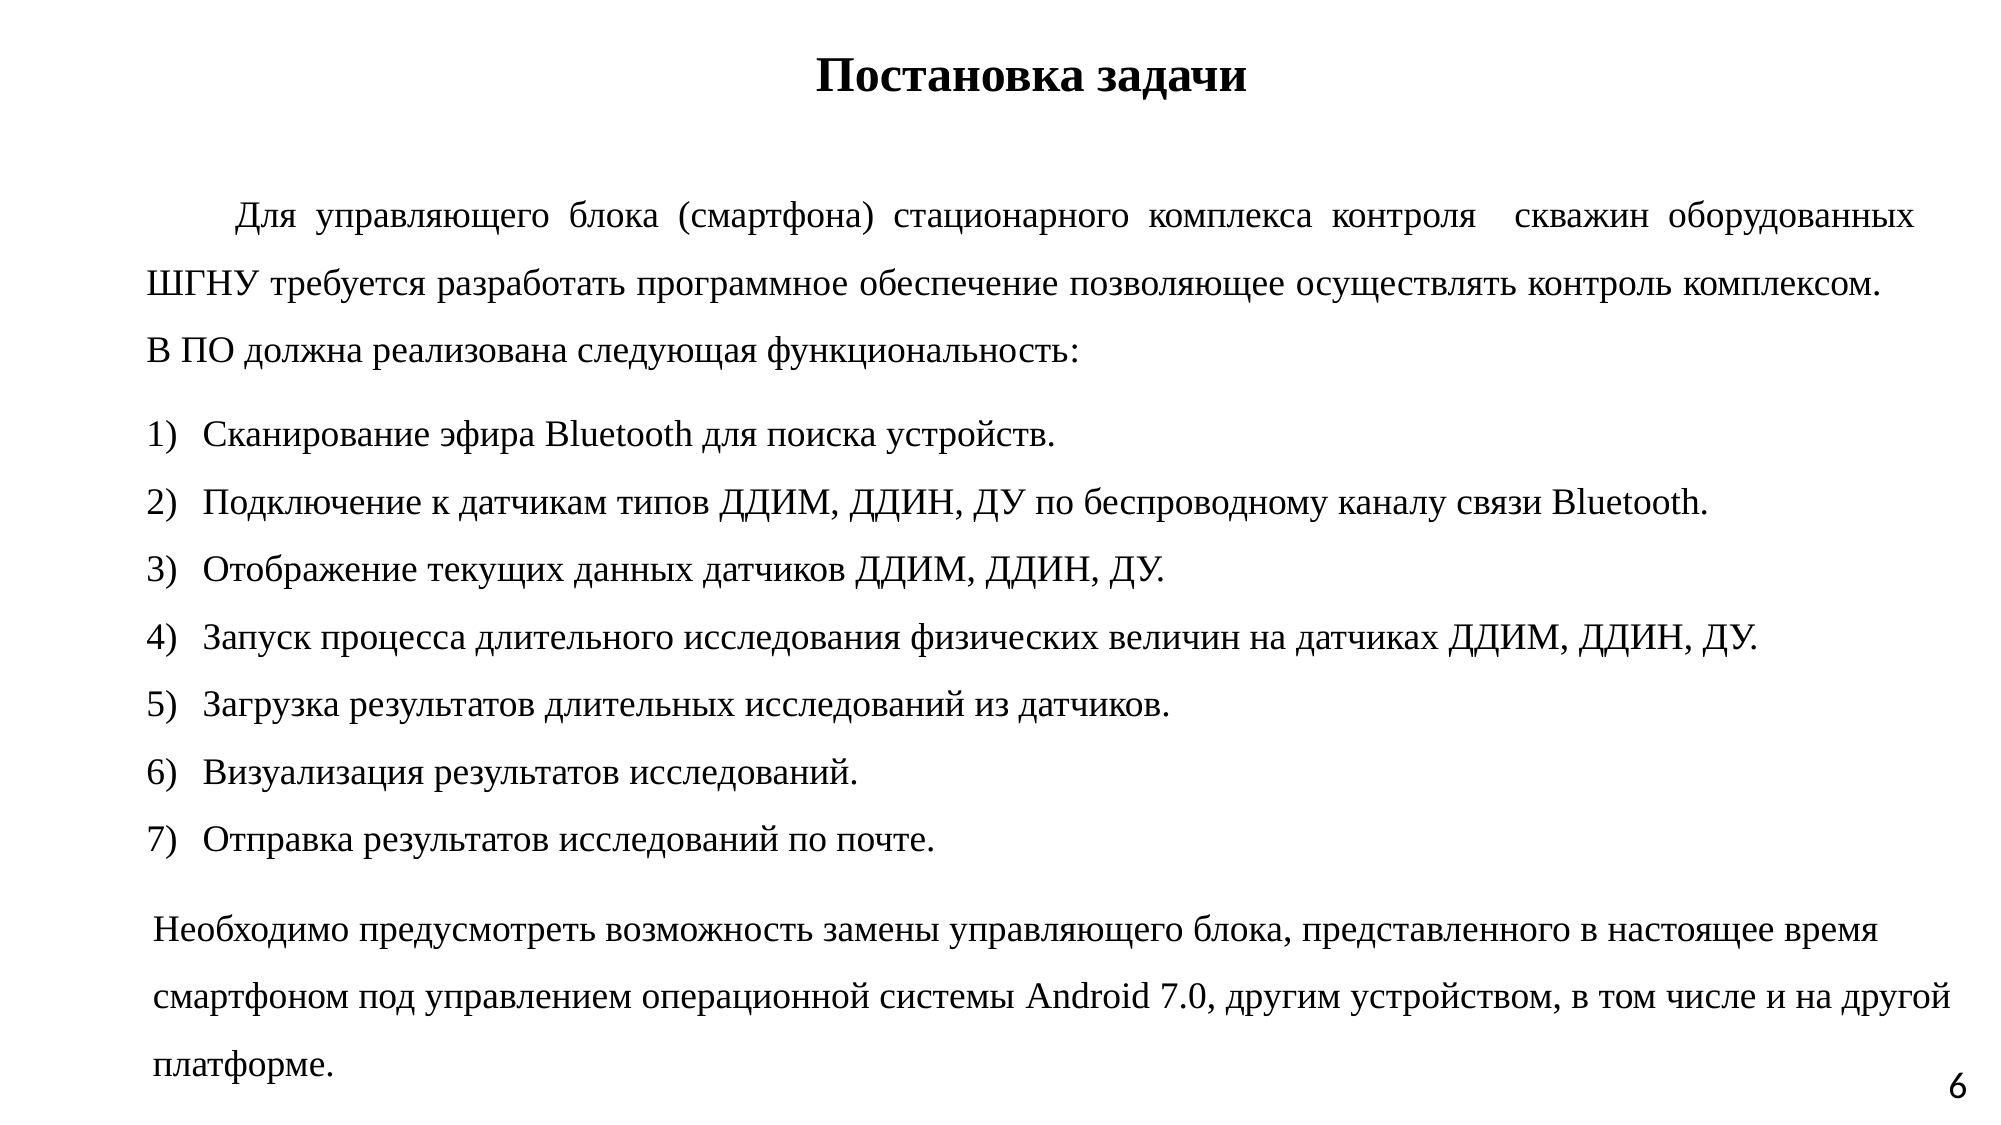

Постановка задачи
Для управляющего блока (смартфона) стационарного комплекса контроля  скважин оборудованных ШГНУ требуется разработать программное обеспечение позволяющее осуществлять контроль комплексом.    В ПО должна реализована следующая функциональность:
Сканирование эфира Bluetooth для поиска устройств.
Подключение к датчикам типов ДДИМ, ДДИН, ДУ по беспроводному каналу связи Bluetooth.
Отображение текущих данных датчиков ДДИМ, ДДИН, ДУ.
Запуск процесса длительного исследования физических величин на датчиках ДДИМ, ДДИН, ДУ.
Загрузка результатов длительных исследований из датчиков.
Визуализация результатов исследований.
Отправка результатов исследований по почте.
Необходимо предусмотреть возможность замены управляющего блока, представленного в настоящее время
смартфоном под управлением операционной системы Android 7.0, другим устройством, в том числе и на другой
платформе.
6